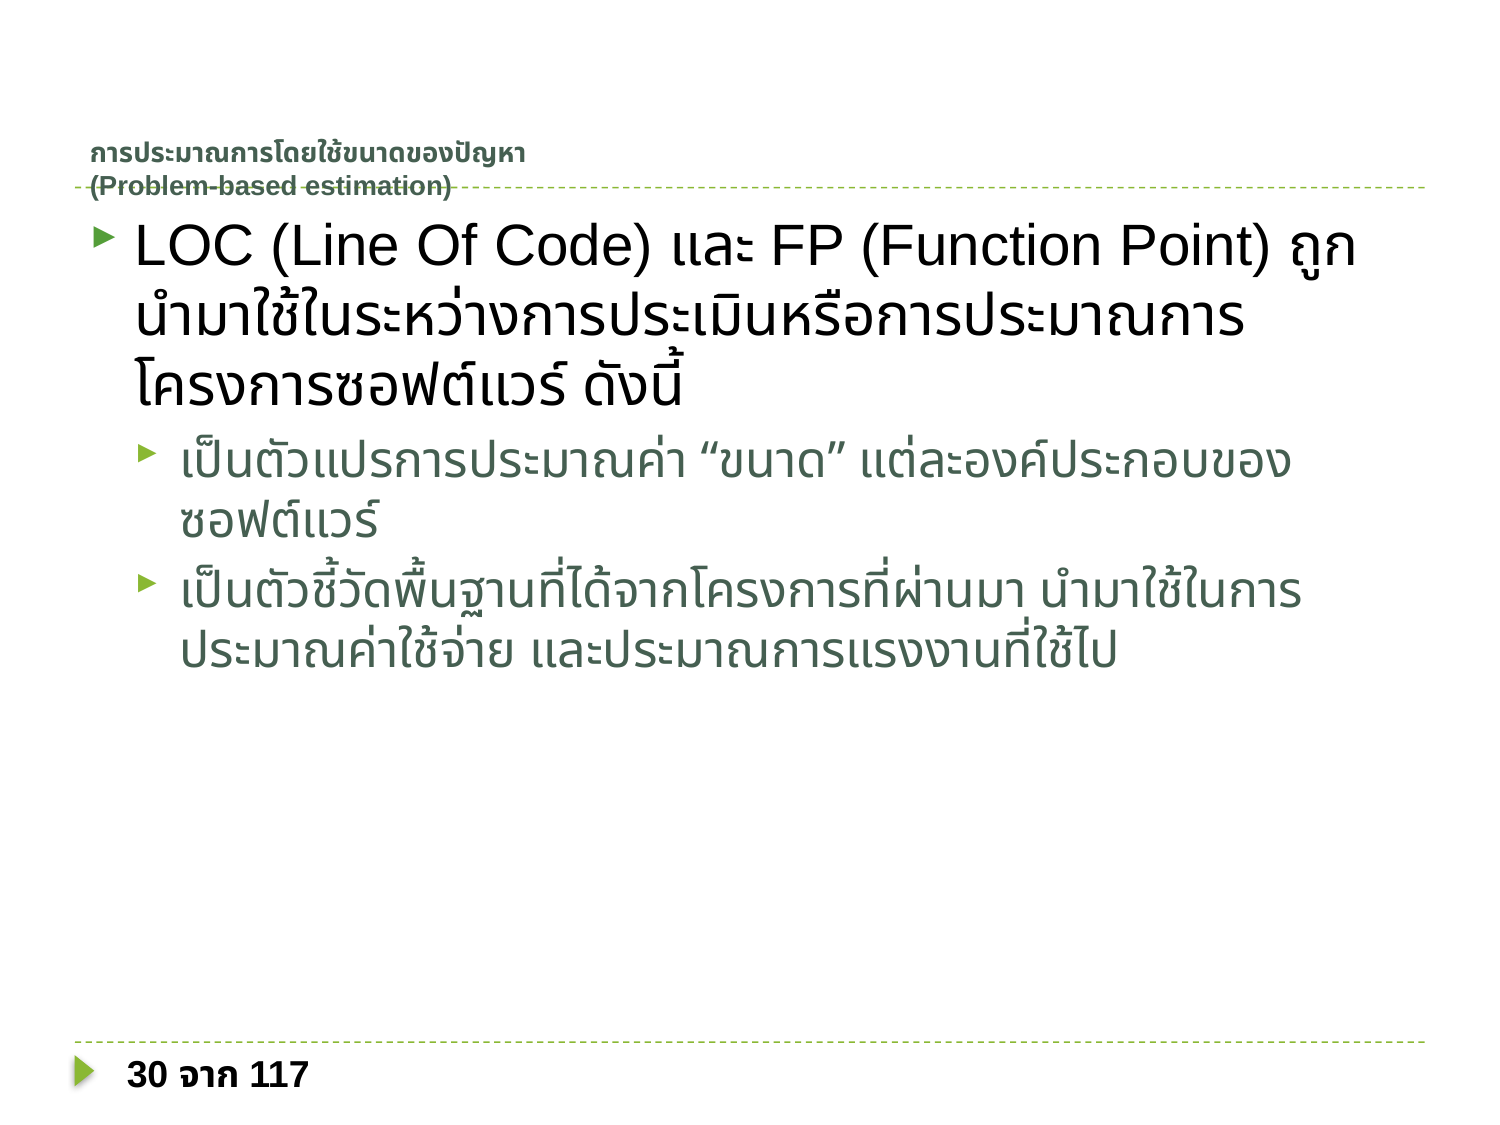

# การประมาณการโดยใช้ขนาดของปัญหา (Problem-based estimation)
LOC (Line Of Code) และ FP (Function Point) ถูกนำมาใช้ในระหว่างการประเมินหรือการประมาณการโครงการซอฟต์แวร์ ดังนี้
เป็นตัวแปรการประมาณค่า “ขนาด” แต่ละองค์ประกอบของซอฟต์แวร์
เป็นตัวชี้วัดพื้นฐานที่ได้จากโครงการที่ผ่านมา นำมาใช้ในการประมาณค่าใช้จ่าย และประมาณการแรงงานที่ใช้ไป

30 จาก 117